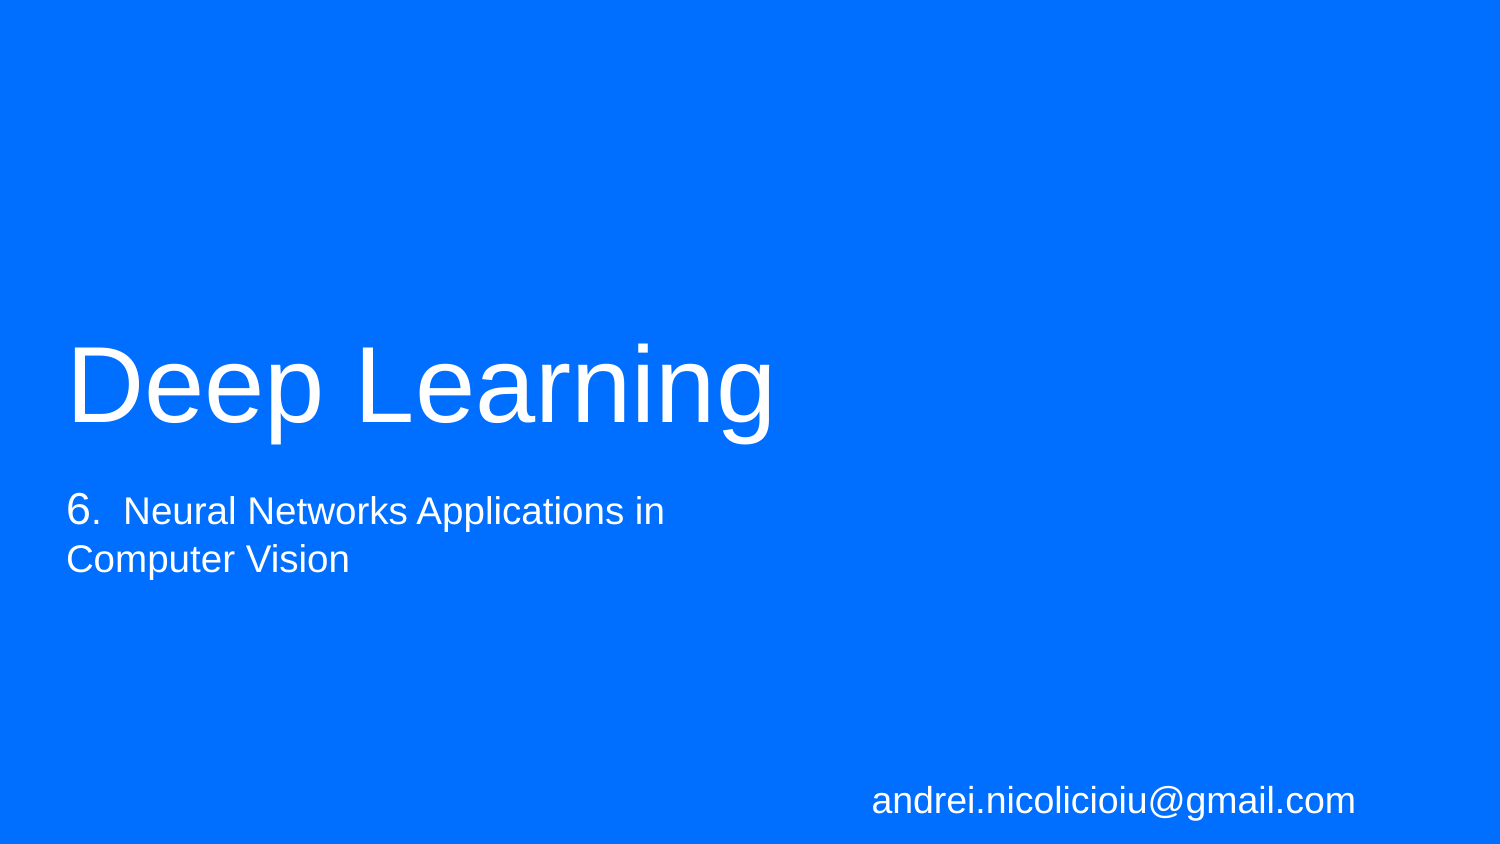

# Deep Learning
6.  Neural Networks Applications in
Computer Vision
andrei.nicolicioiu@gmail.com